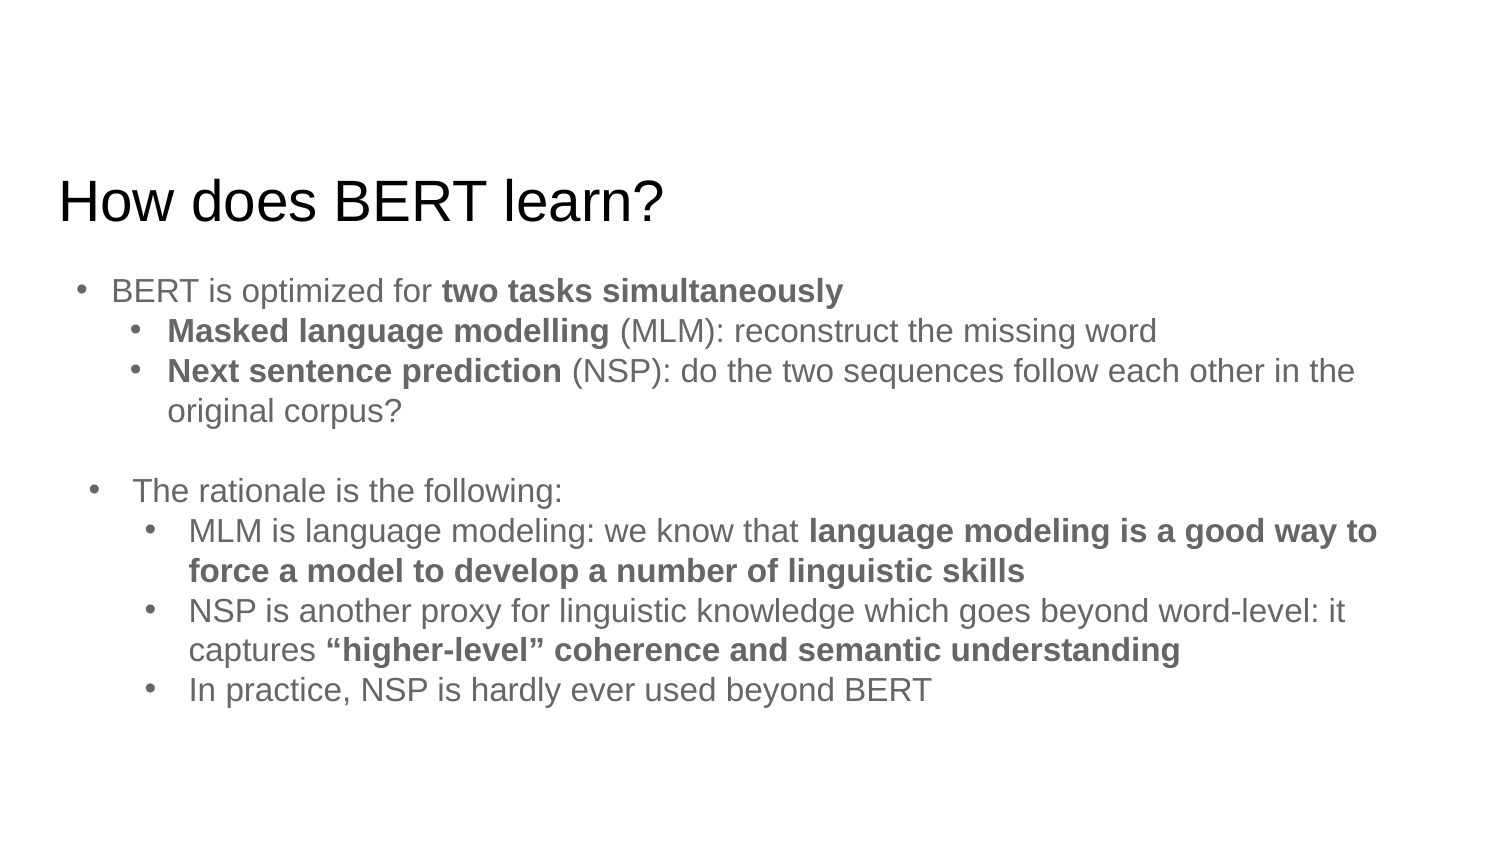

# How does BERT learn?
BERT is optimized for two tasks simultaneously
Masked language modelling (MLM): reconstruct the missing word
Next sentence prediction (NSP): do the two sequences follow each other in the original corpus?

The rationale is the following:
MLM is language modeling: we know that language modeling is a good way to force a model to develop a number of linguistic skills
NSP is another proxy for linguistic knowledge which goes beyond word-level: it captures “higher-level” coherence and semantic understanding
In practice, NSP is hardly ever used beyond BERT